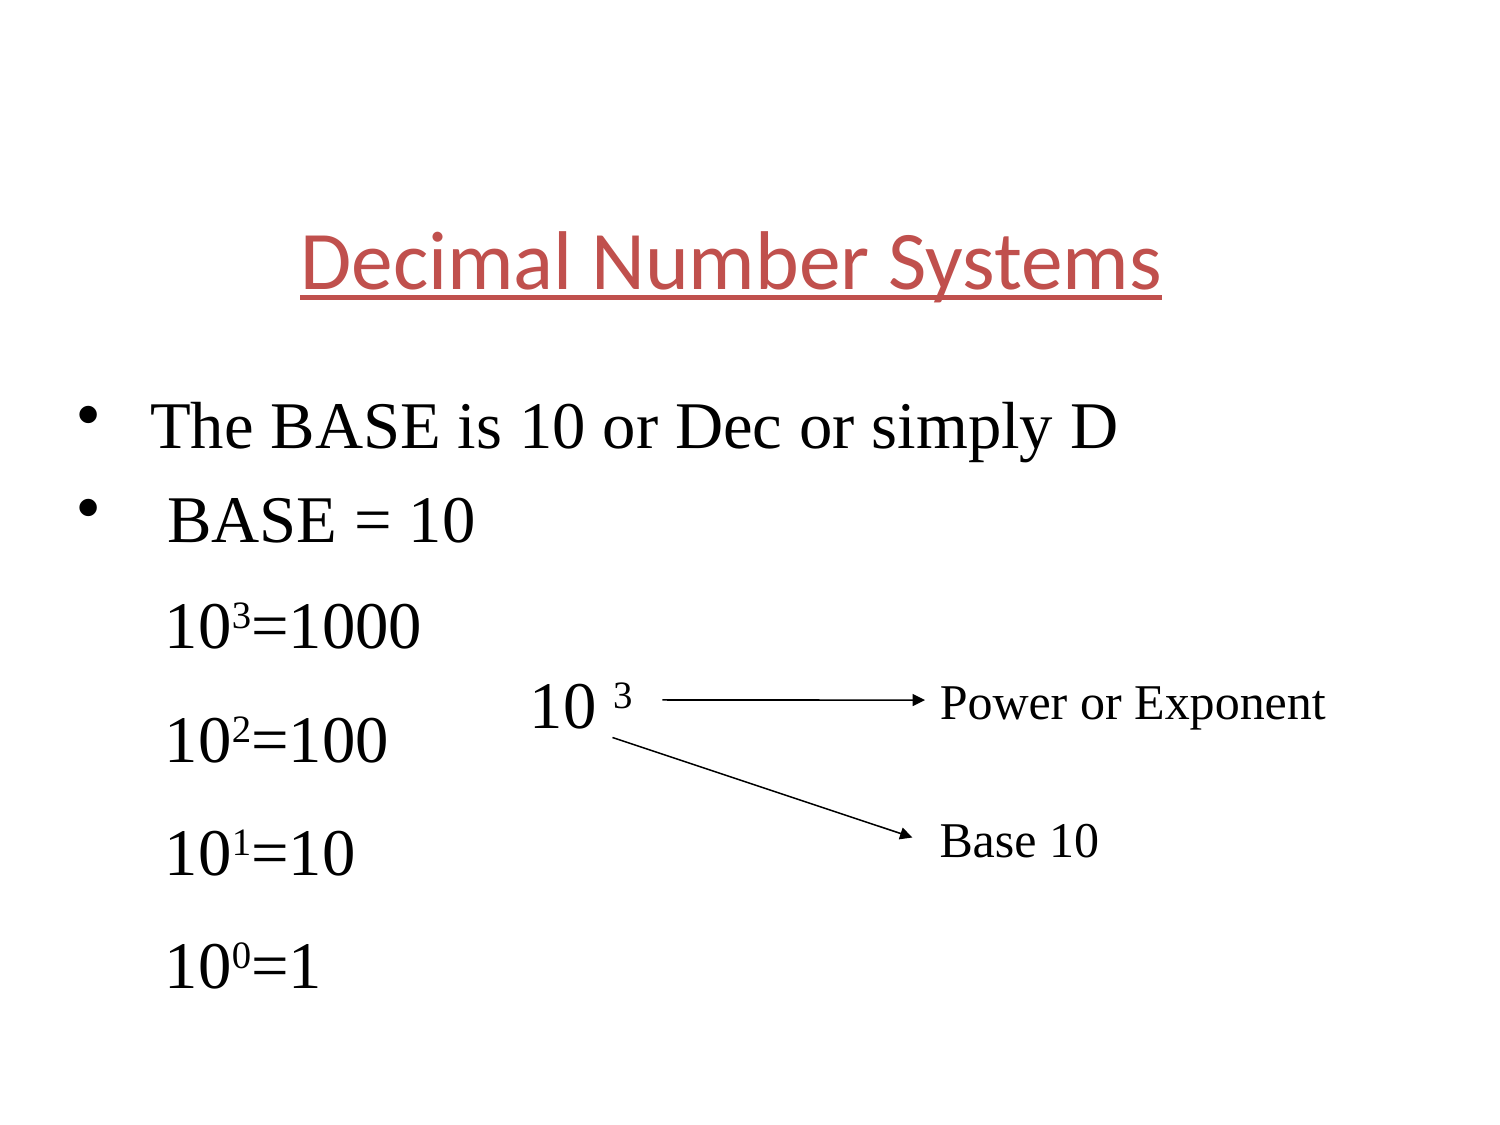

Decimal Number Systems
 The BASE is 10 or Dec or simply D
  BASE = 10

                           10 3

103=1000
102=100
101=10
100=1
Power or Exponent

Base 10